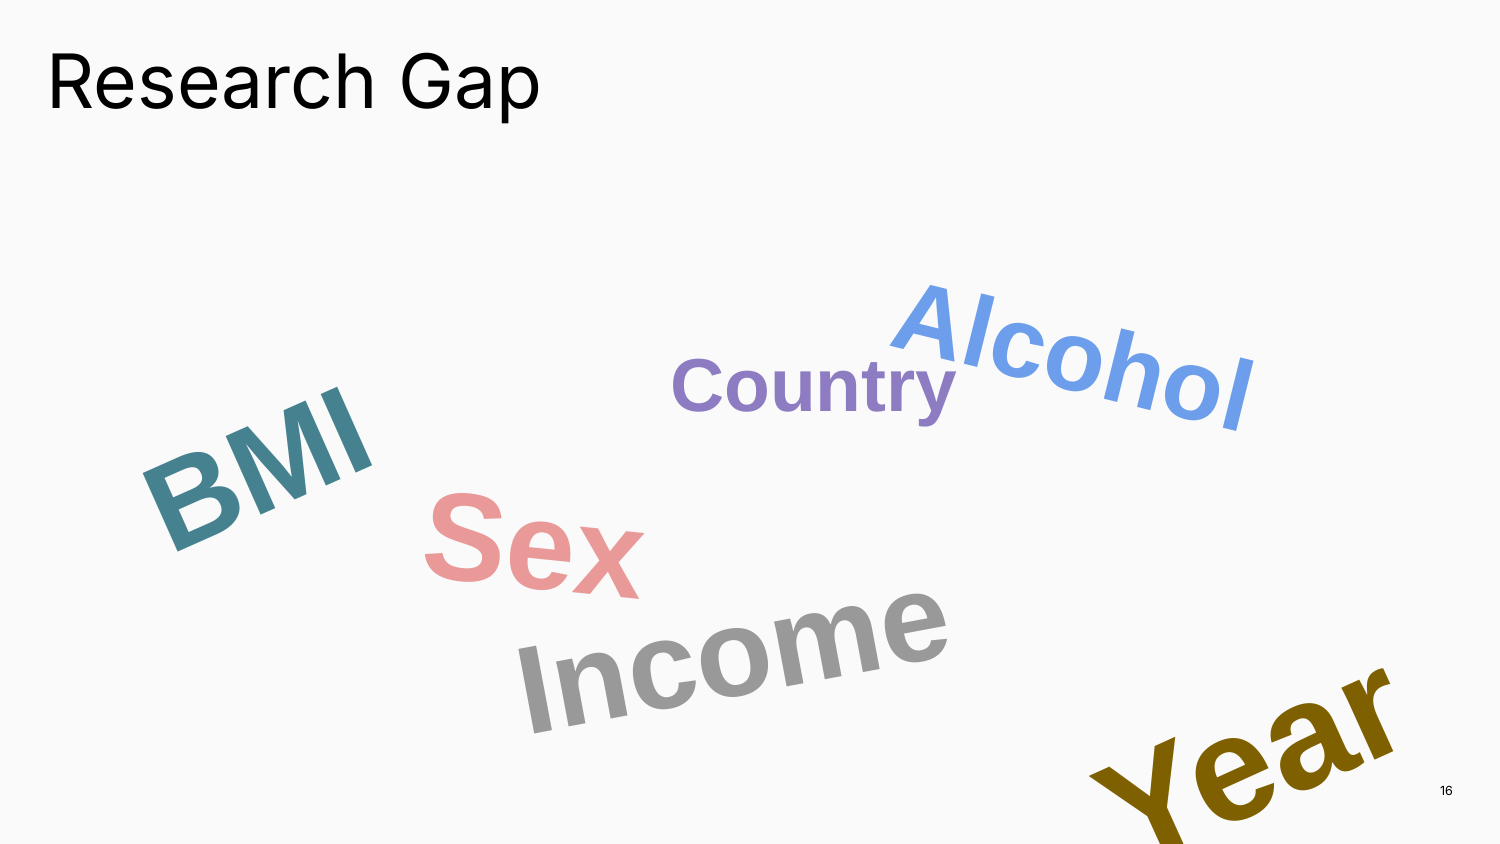

# Research Gap
Alcohol
BMI
Country
Sex
Income
Year
16